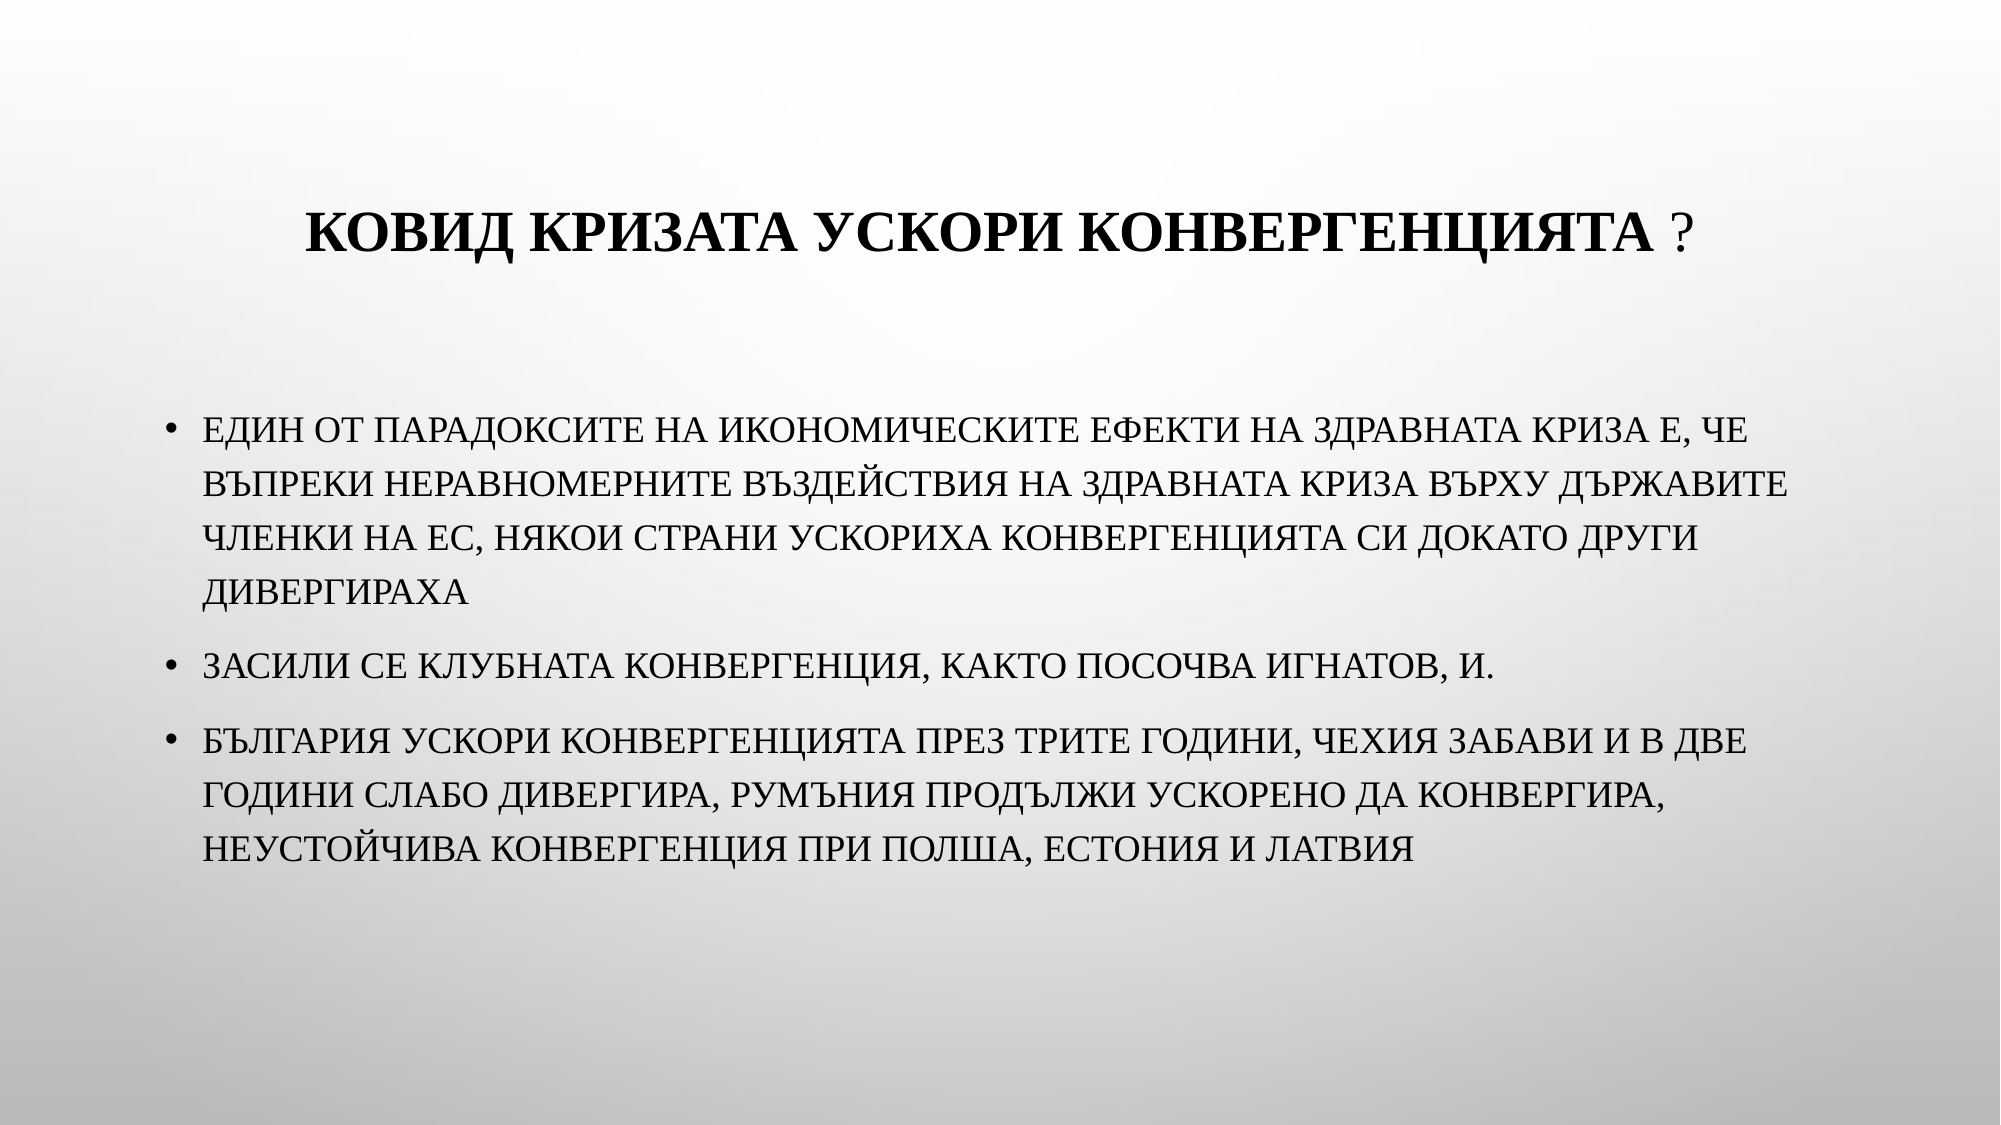

# Ковид кризата ускори конвергенцията ?
Един от парадоксите на икономическите ефекти на здравната криза е, че въпреки неравномeрните въздействия на здравната криза върху държавите членки на ЕС, някои страни ускориха конвергенцията си докато други дивергираха
Засили се клубната конвергенция, както посочва Игнатов, И.
България ускори конвергенцията през трите години, Чехия забави и в две години слабо дивергира, румъния продължи ускорено да конвергира,  неустойчива конвергенция при полша, естония и латвия